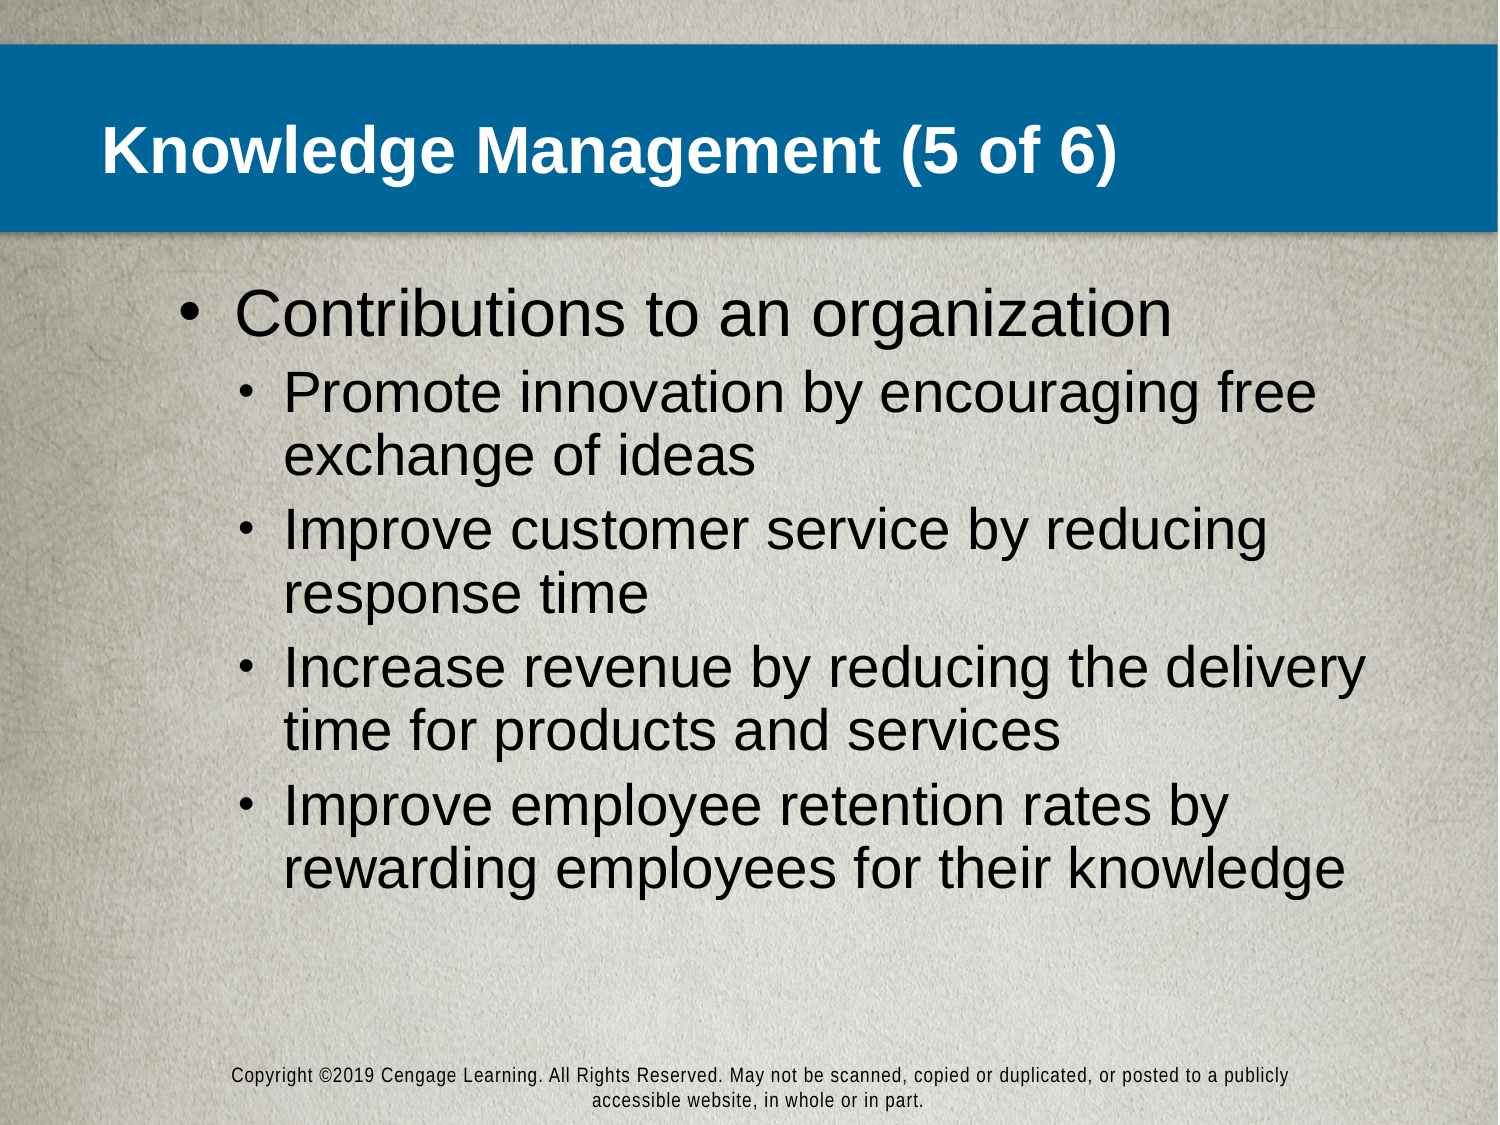

# Knowledge Management (5 of 6)
Contributions to an organization
Promote innovation by encouraging free exchange of ideas
Improve customer service by reducing response time
Increase revenue by reducing the delivery time for products and services
Improve employee retention rates by rewarding employees for their knowledge